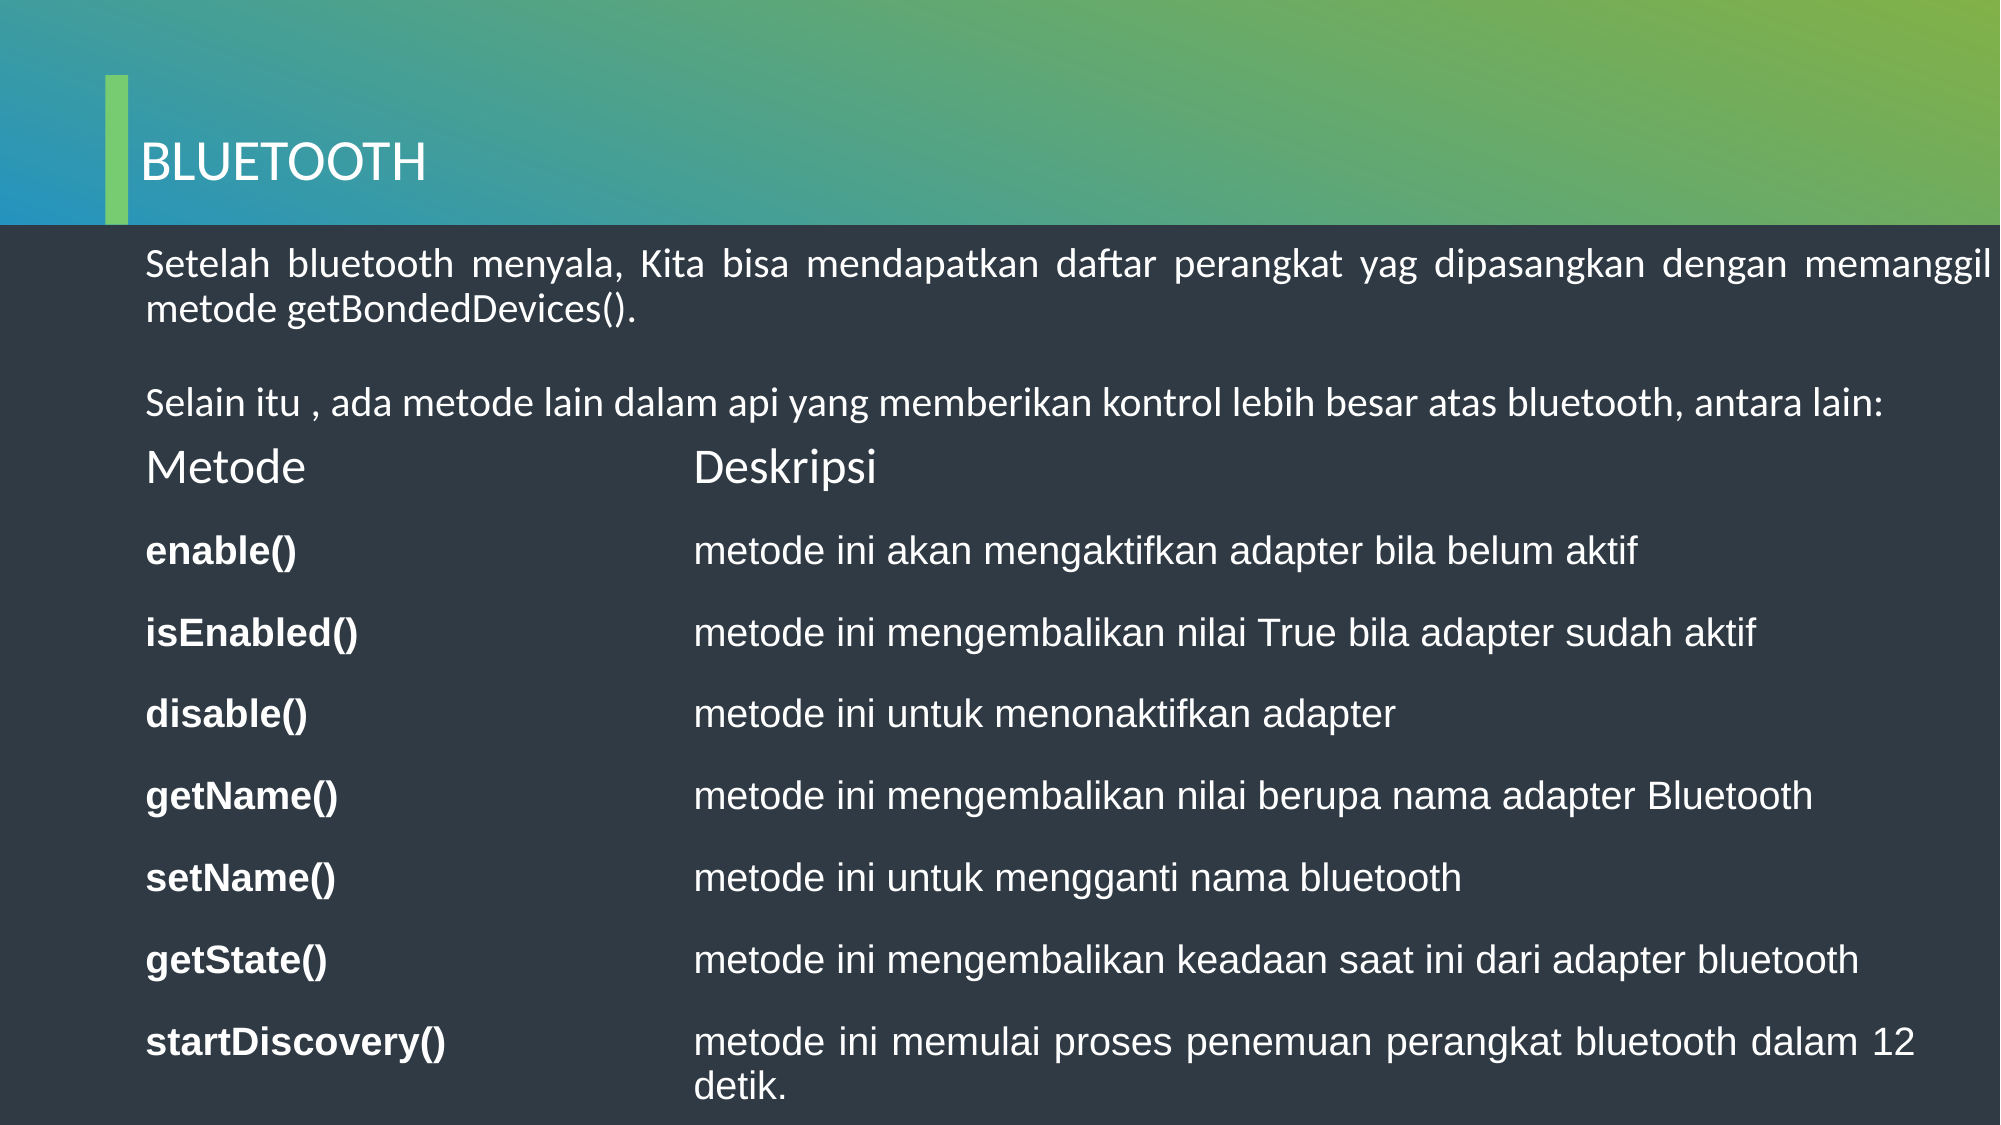

BLUETOOTH
Setelah bluetooth menyala, Kita bisa mendapatkan daftar perangkat yag dipasangkan dengan memanggil metode getBondedDevices().
Selain itu , ada metode lain dalam api yang memberikan kontrol lebih besar atas bluetooth, antara lain:

| Metode | Deskripsi |
| --- | --- |
| enable() | metode ini akan mengaktifkan adapter bila belum aktif |
| isEnabled() | metode ini mengembalikan nilai True bila adapter sudah aktif |
| disable() | metode ini untuk menonaktifkan adapter |
| getName() | metode ini mengembalikan nilai berupa nama adapter Bluetooth |
| setName() | metode ini untuk mengganti nama bluetooth |
| getState() | metode ini mengembalikan keadaan saat ini dari adapter bluetooth |
| startDiscovery() | metode ini memulai proses penemuan perangkat bluetooth dalam 12 detik. |
6